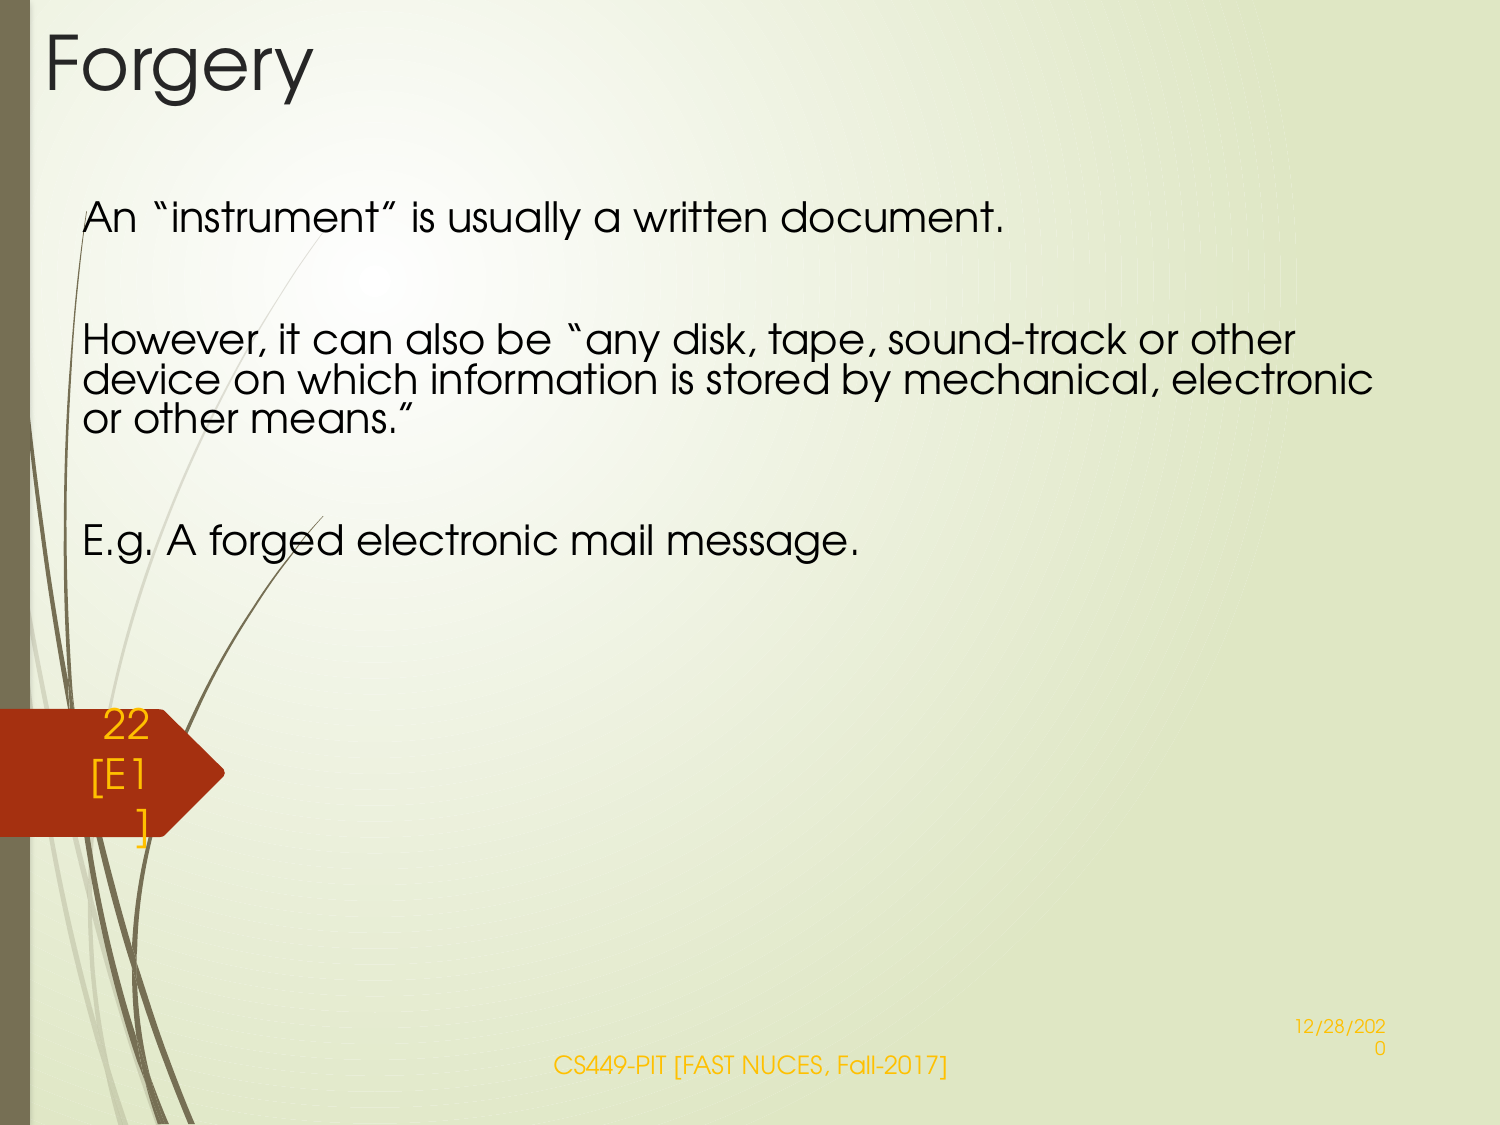

# Forgery
An “instrument” is usually a written document.

However, it can also be “any disk, tape, sound-track or other device on which information is stored by mechanical, electronic or other means.”

E.g. A forged electronic mail message.
22[E1]
12/28/2020
CS449-PIT [FAST NUCES, Fall-2017]